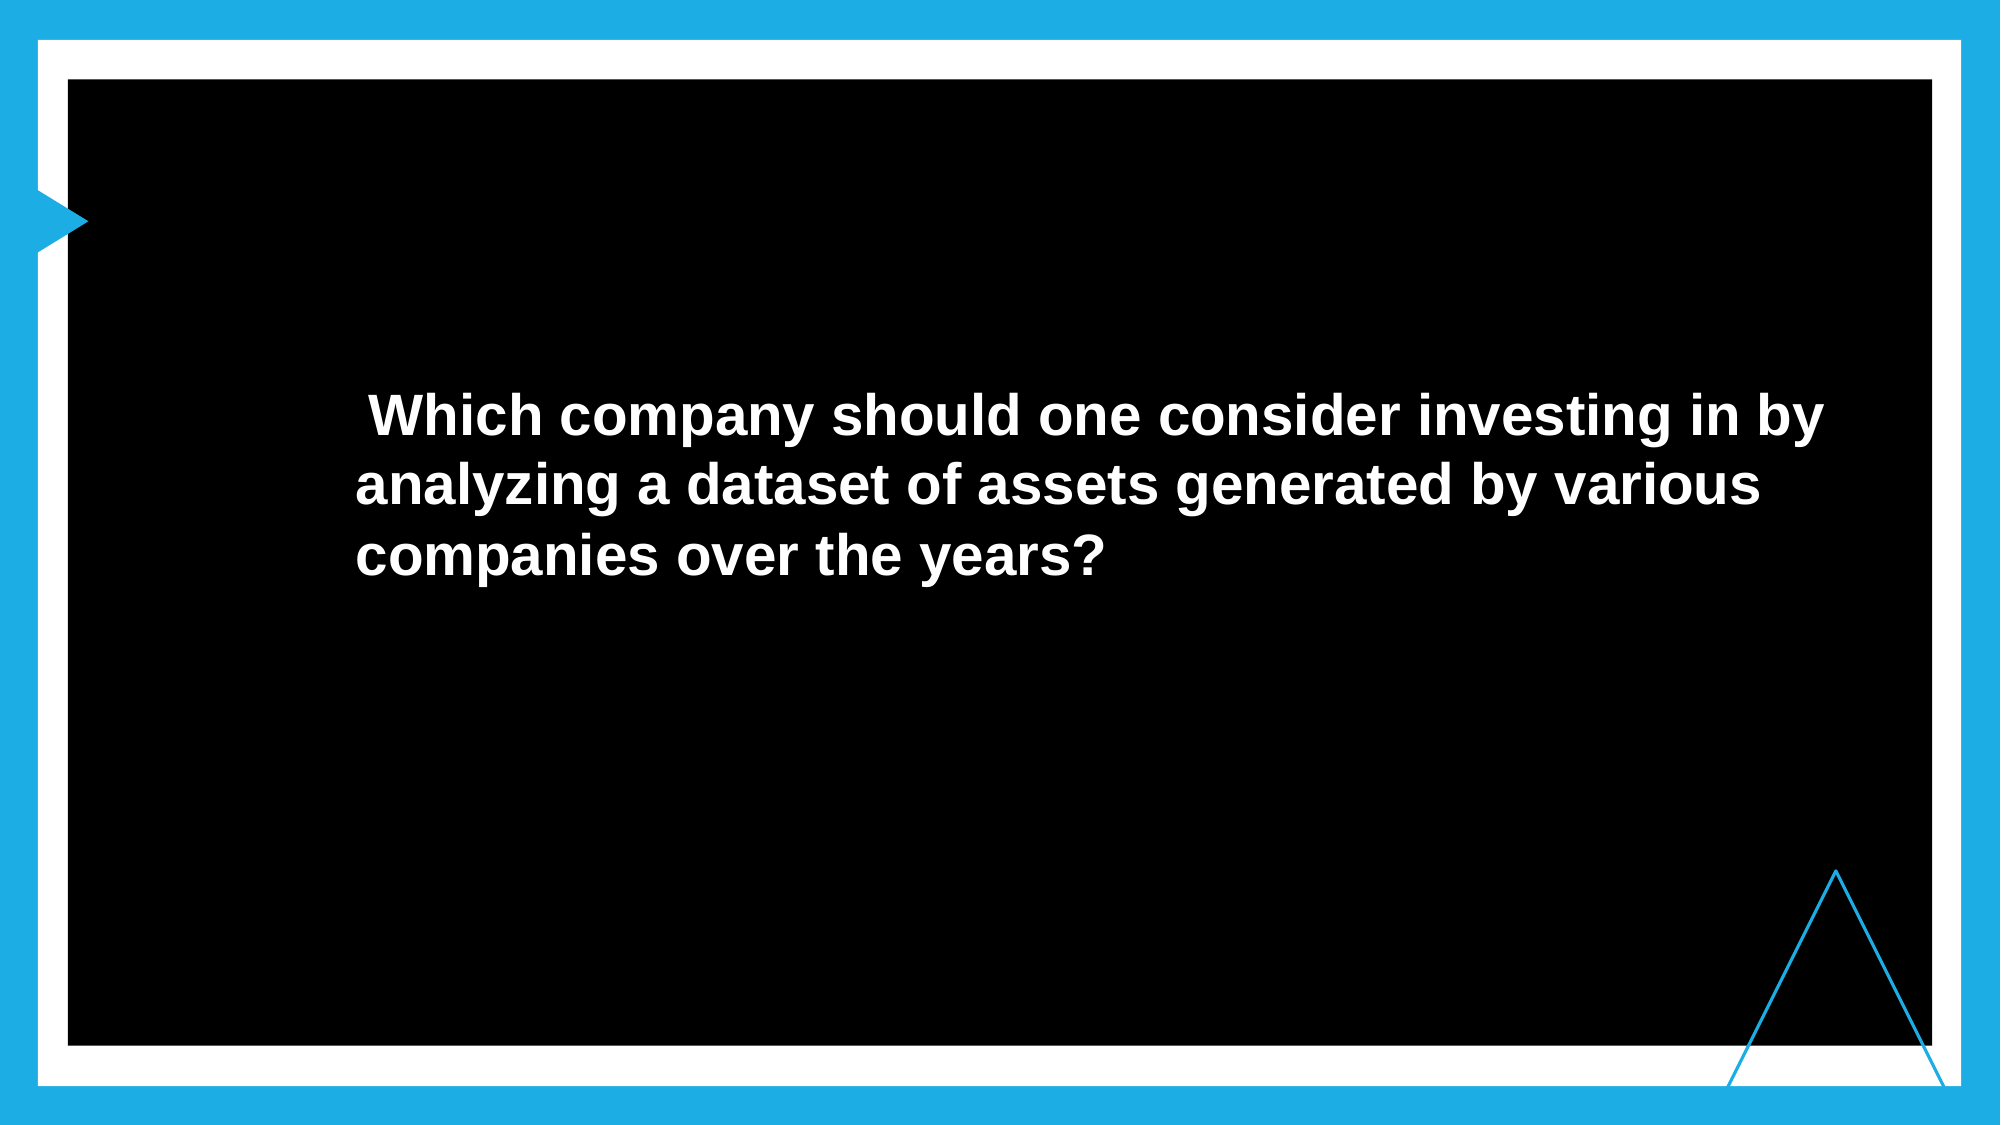

"Which company should one consider investing in by analyzing a dataset of assets generated by various companies over the years?